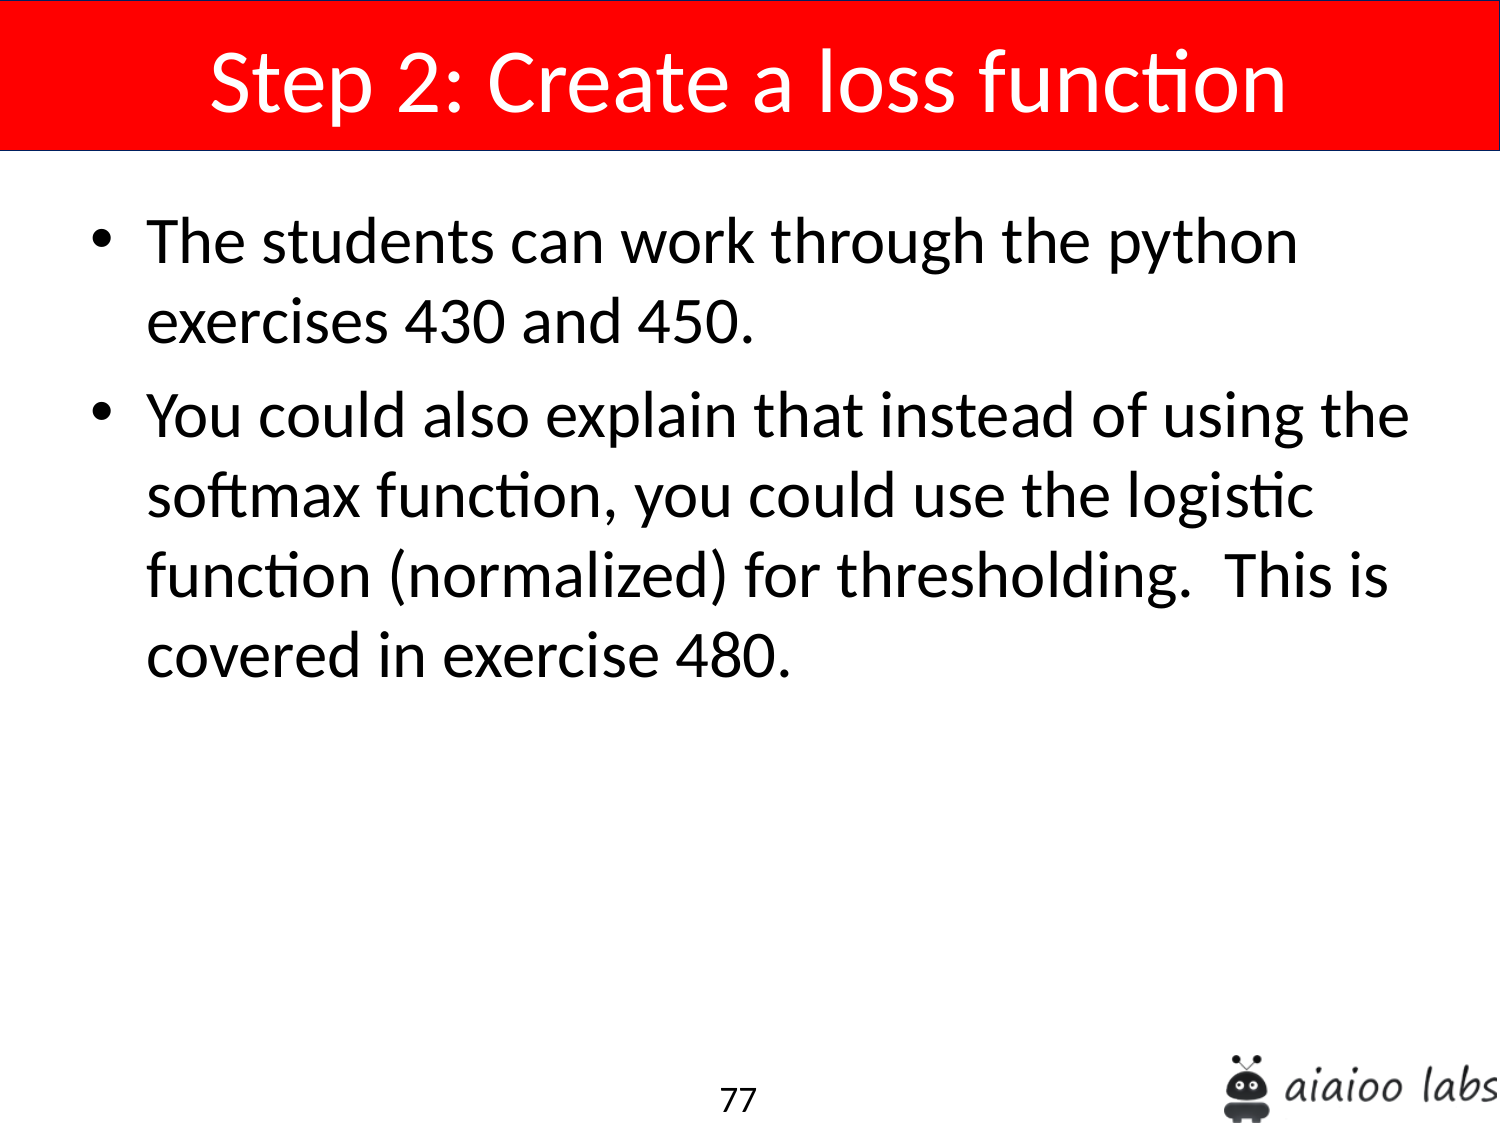

Step 2: Create a loss function
The students can work through the python exercises 430 and 450.
You could also explain that instead of using the softmax function, you could use the logistic function (normalized) for thresholding.  This is covered in exercise 480.